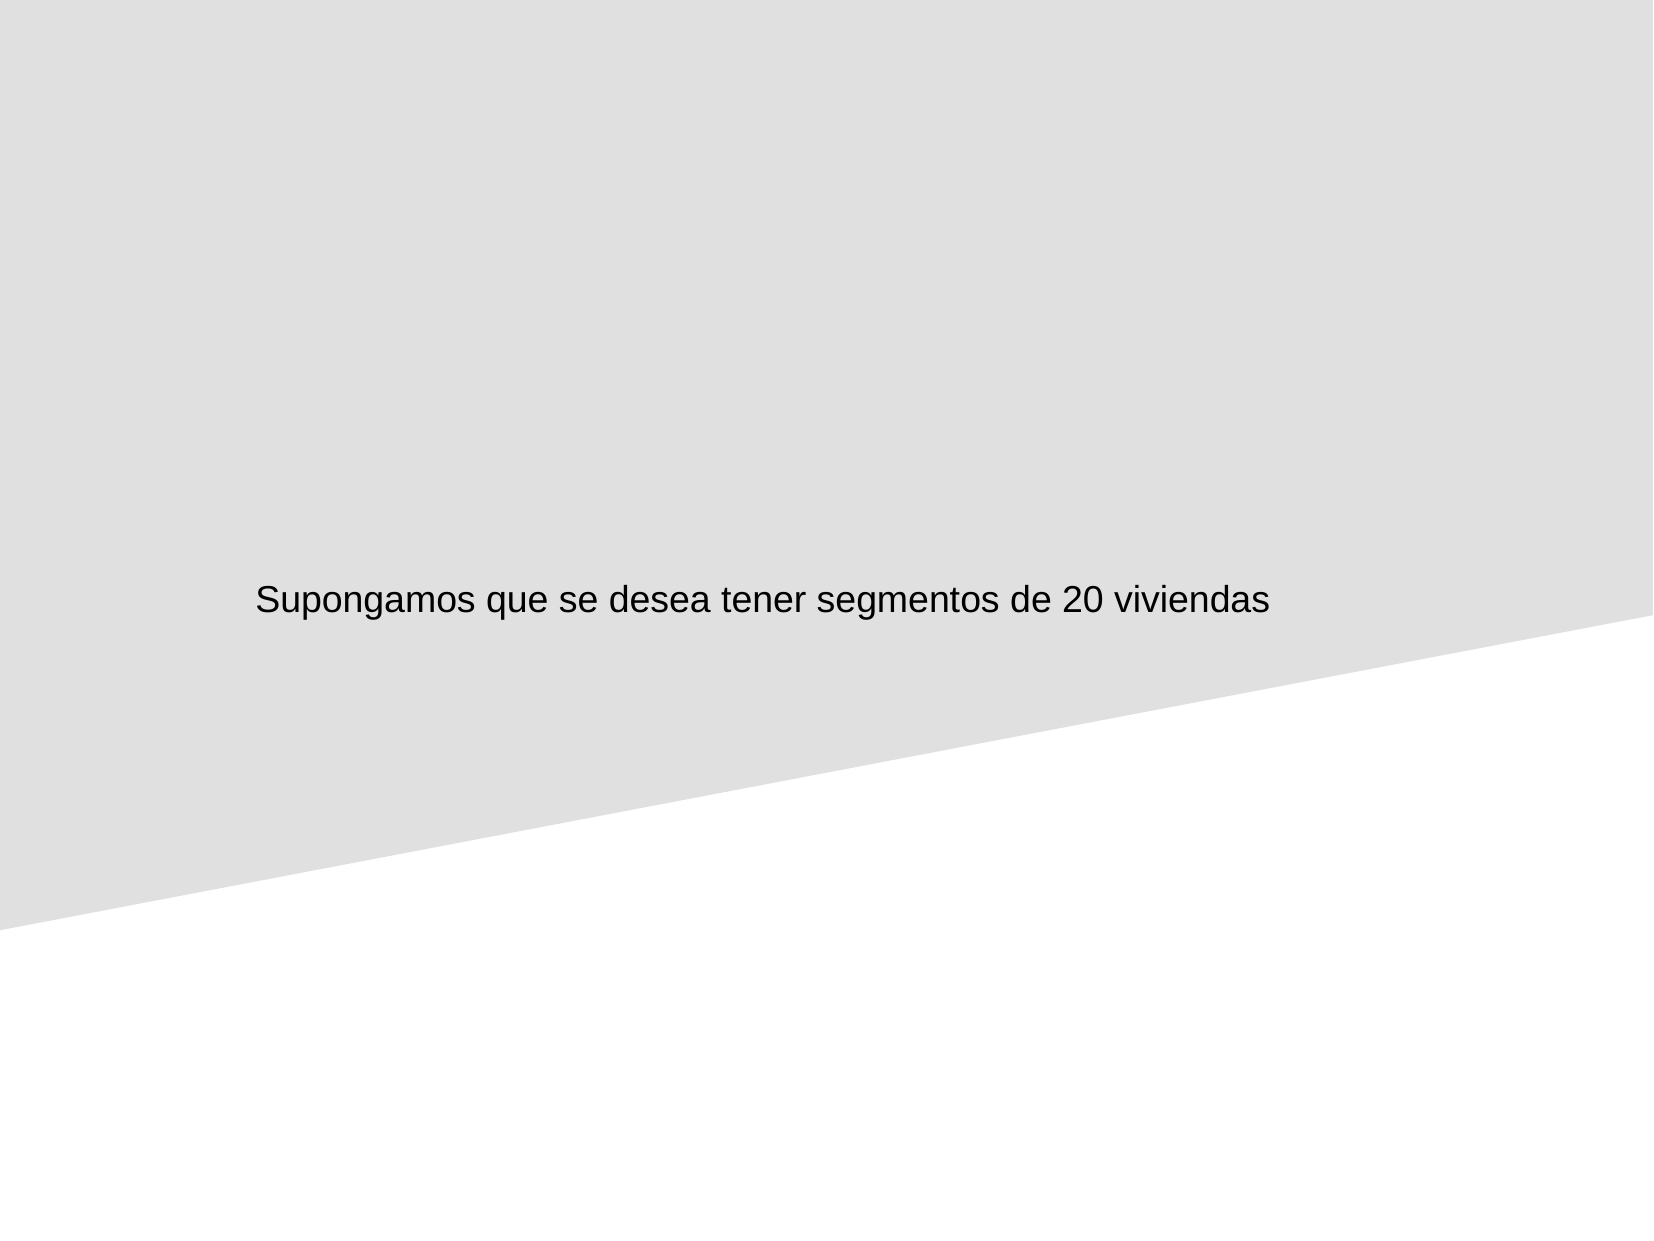

Supongamos que se desea tener segmentos de 20 viviendas